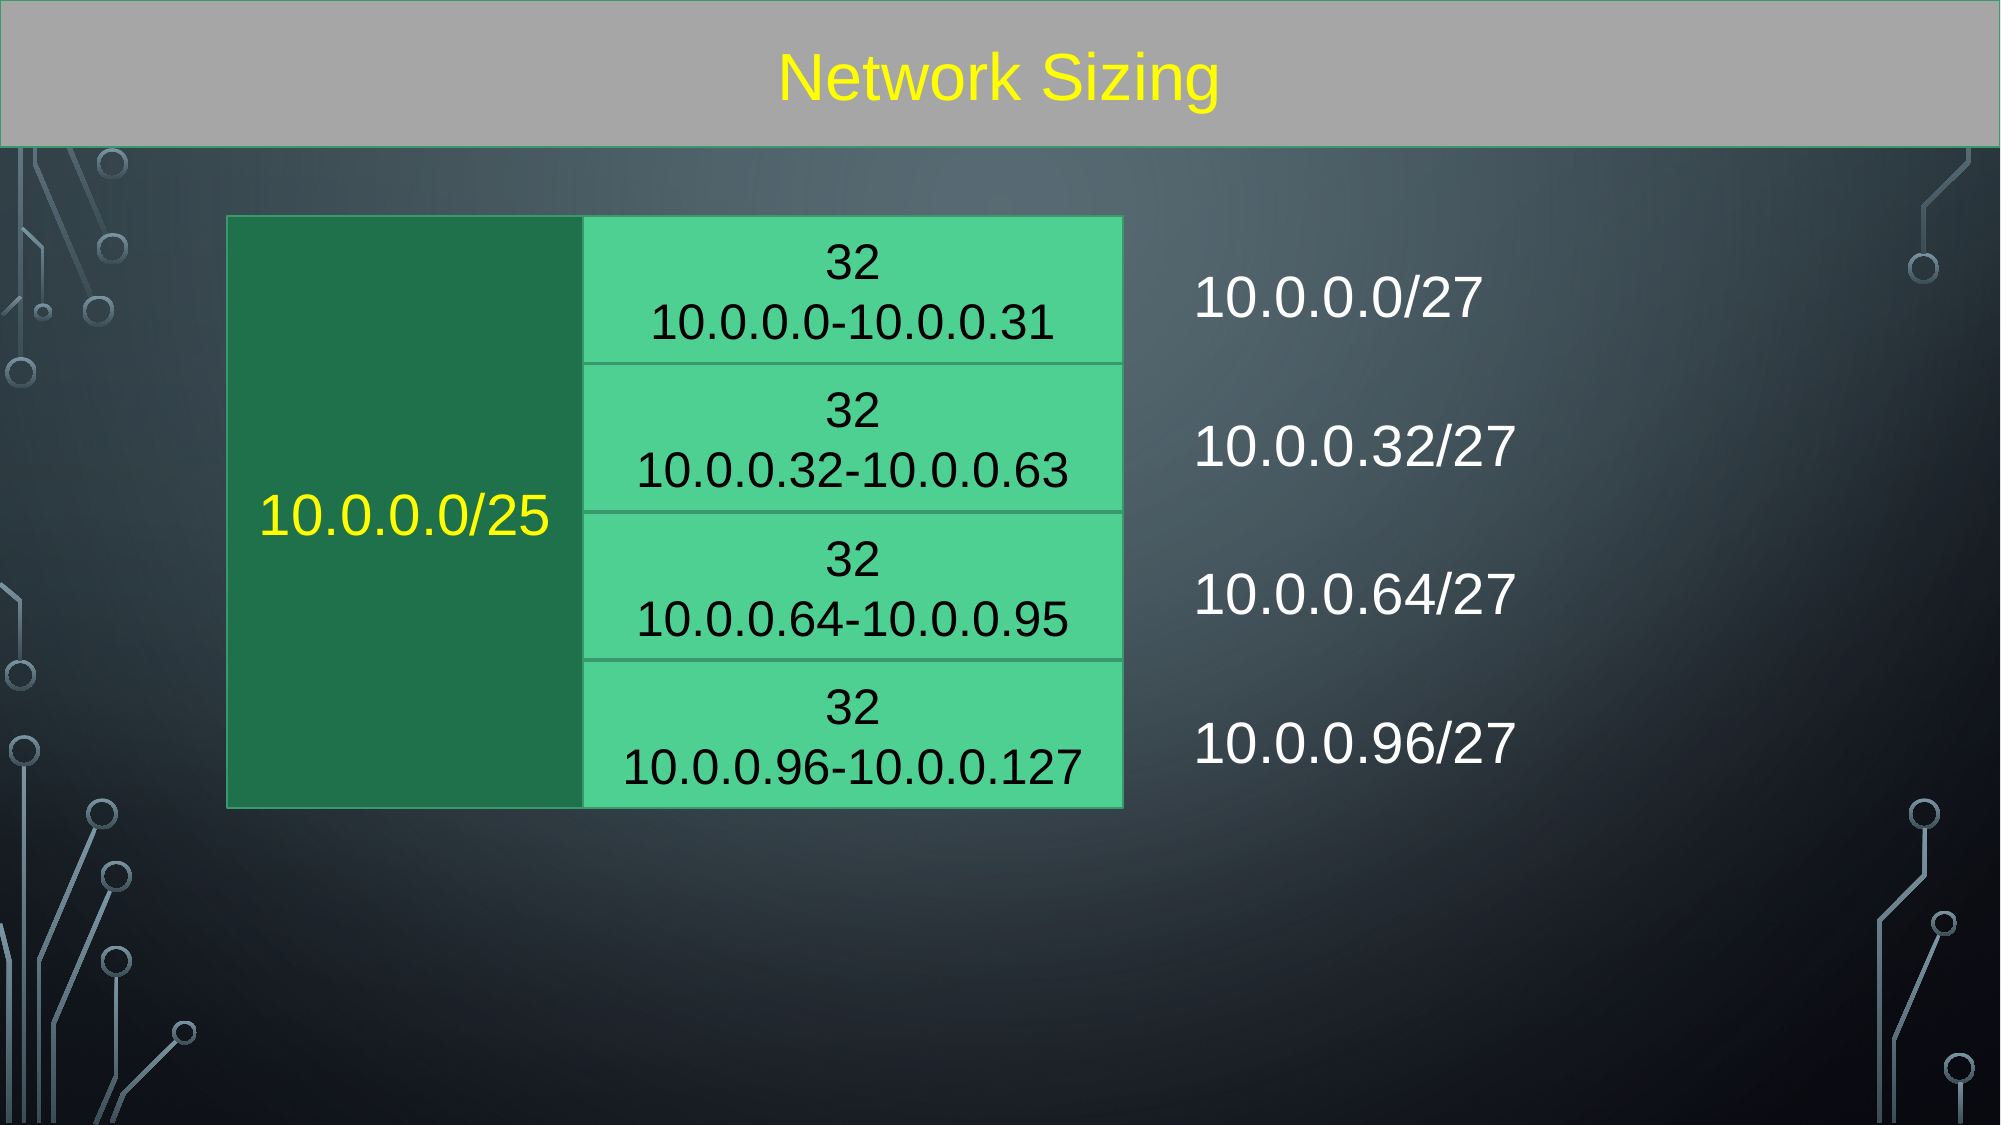

Network Sizing
10.0.0.0/25
32
10.0.0.0-10.0.0.31
10.0.0.0/27
32
10.0.0.32-10.0.0.63
10.0.0.32/27
32
10.0.0.64-10.0.0.95
10.0.0.64/27
32
10.0.0.96-10.0.0.127
10.0.0.96/27